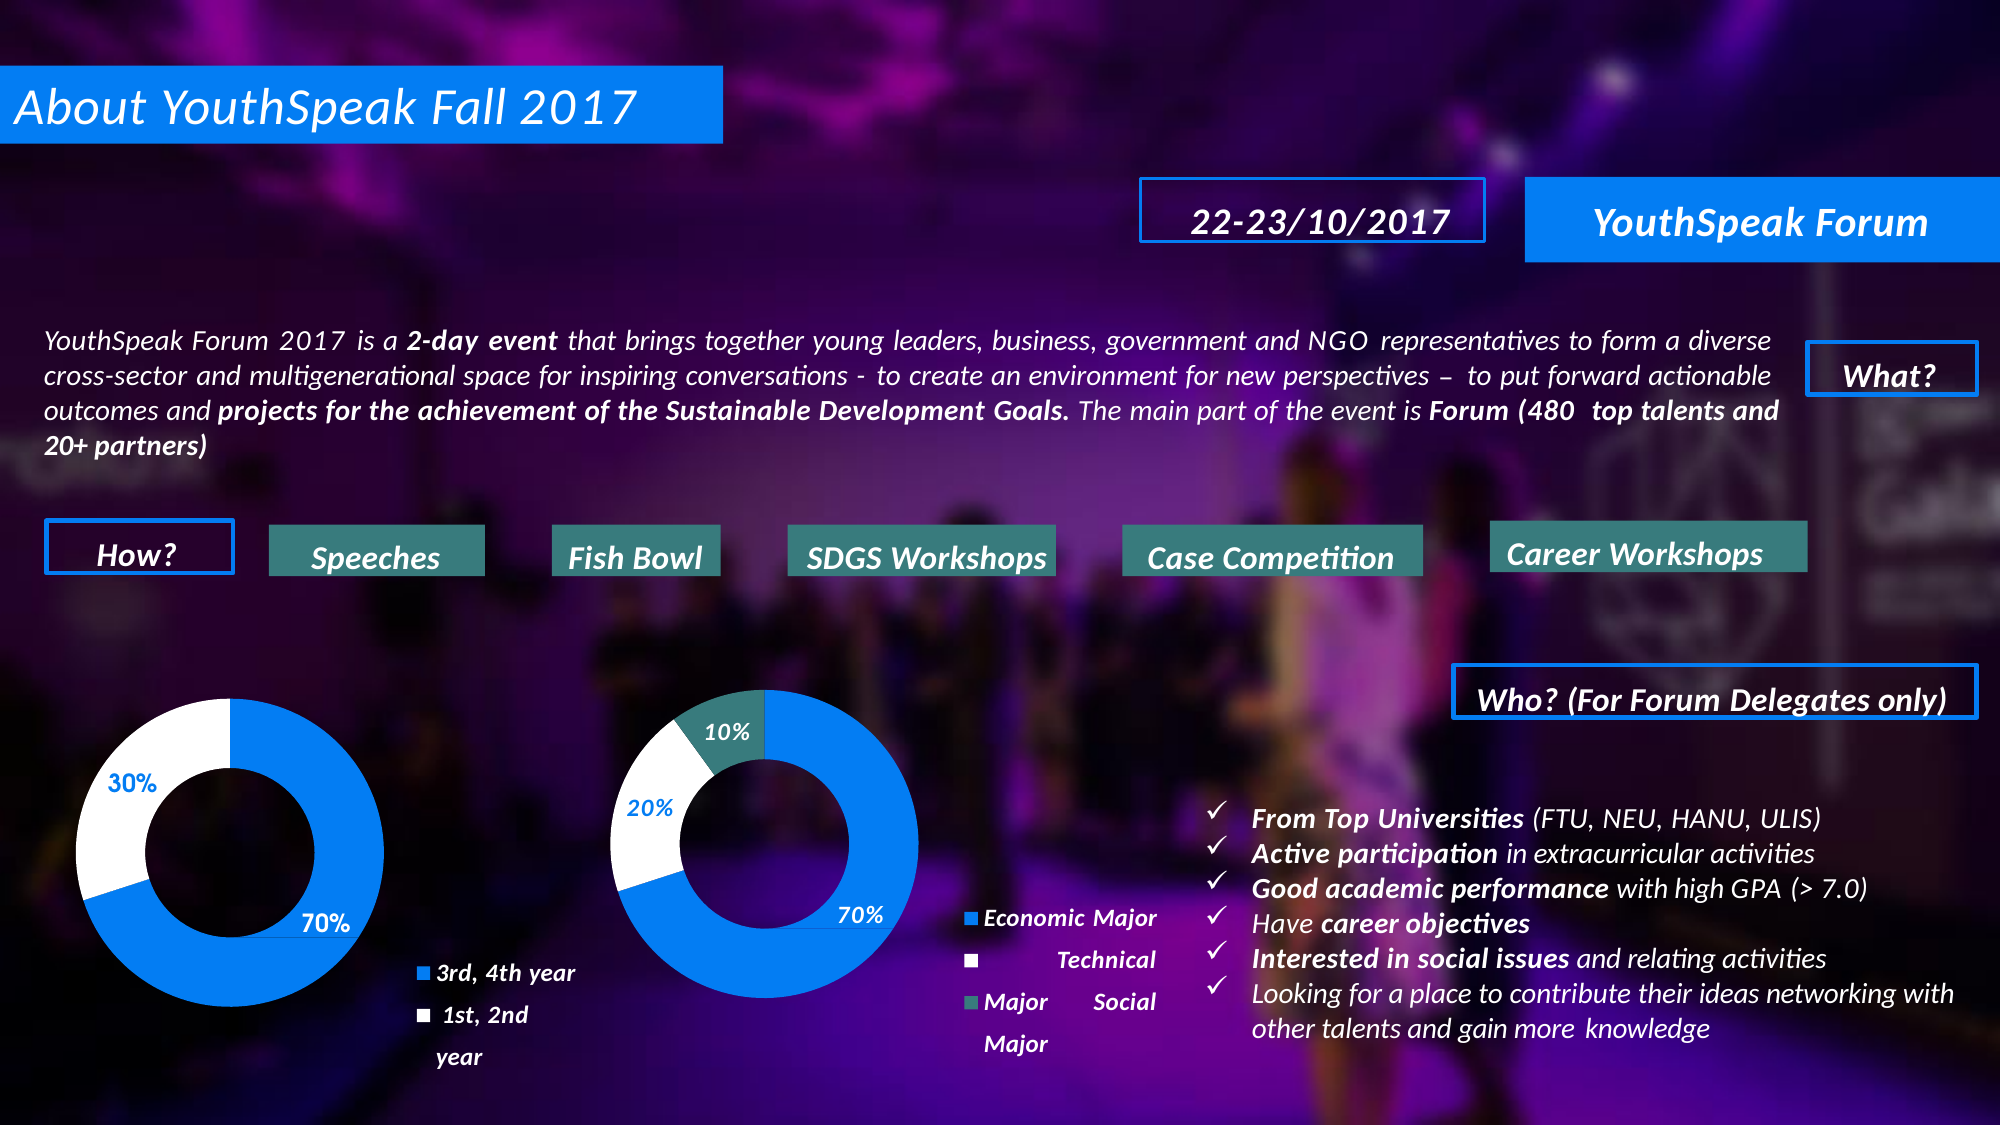

# About YouthSpeak Fall 2017

22-23/10/2017
YouthSpeak Forum
YouthSpeak Forum 2017 is a 2-day event that brings together young leaders, business, government and NGO representatives to form a diverse  cross-sector and multigenerational space for inspiring conversations - to create an environment for new perspectives – to put forward actionable  outcomes and projects for the achievement of the Sustainable Development Goals. The main part of the event is Forum (480  top talents and 20+ partners)
What?
How?
Career Workshops
Speeches
Fish Bowl
SDGS Workshops
Case Competition
Who? (For Forum Delegates only)

10%

30%
20%
From Top Universities (FTU, NEU, HANU, ULIS)
Active participation in extracurricular activities
Good academic performance with high GPA (> 7.0)
Have career objectives
Interested in social issues and relating activities
Looking for a place to contribute their ideas networking with  other talents and gain more knowledge
Economic Major  Technical Major  Social Major
70%
70%

3rd, 4th year  1st, 2nd year